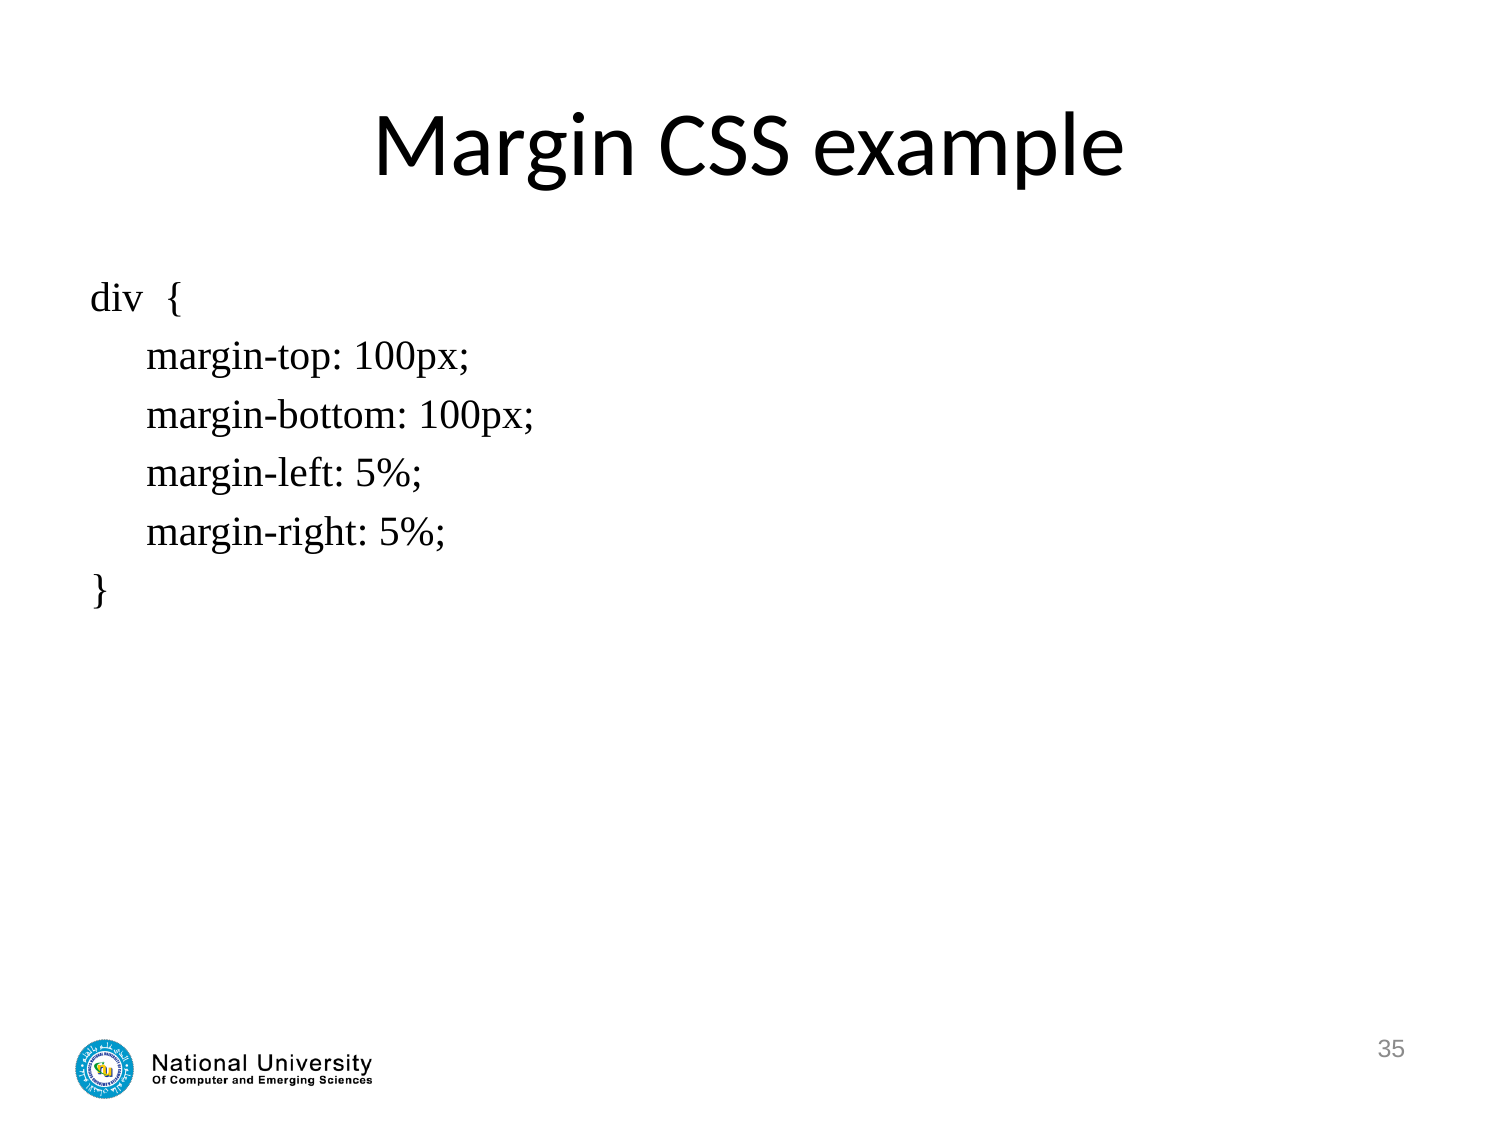

# Margin CSS example
div  {
	margin-top: 100px;
	margin-bottom: 100px;
	margin-left: 5%;
	margin-right: 5%;
}
35